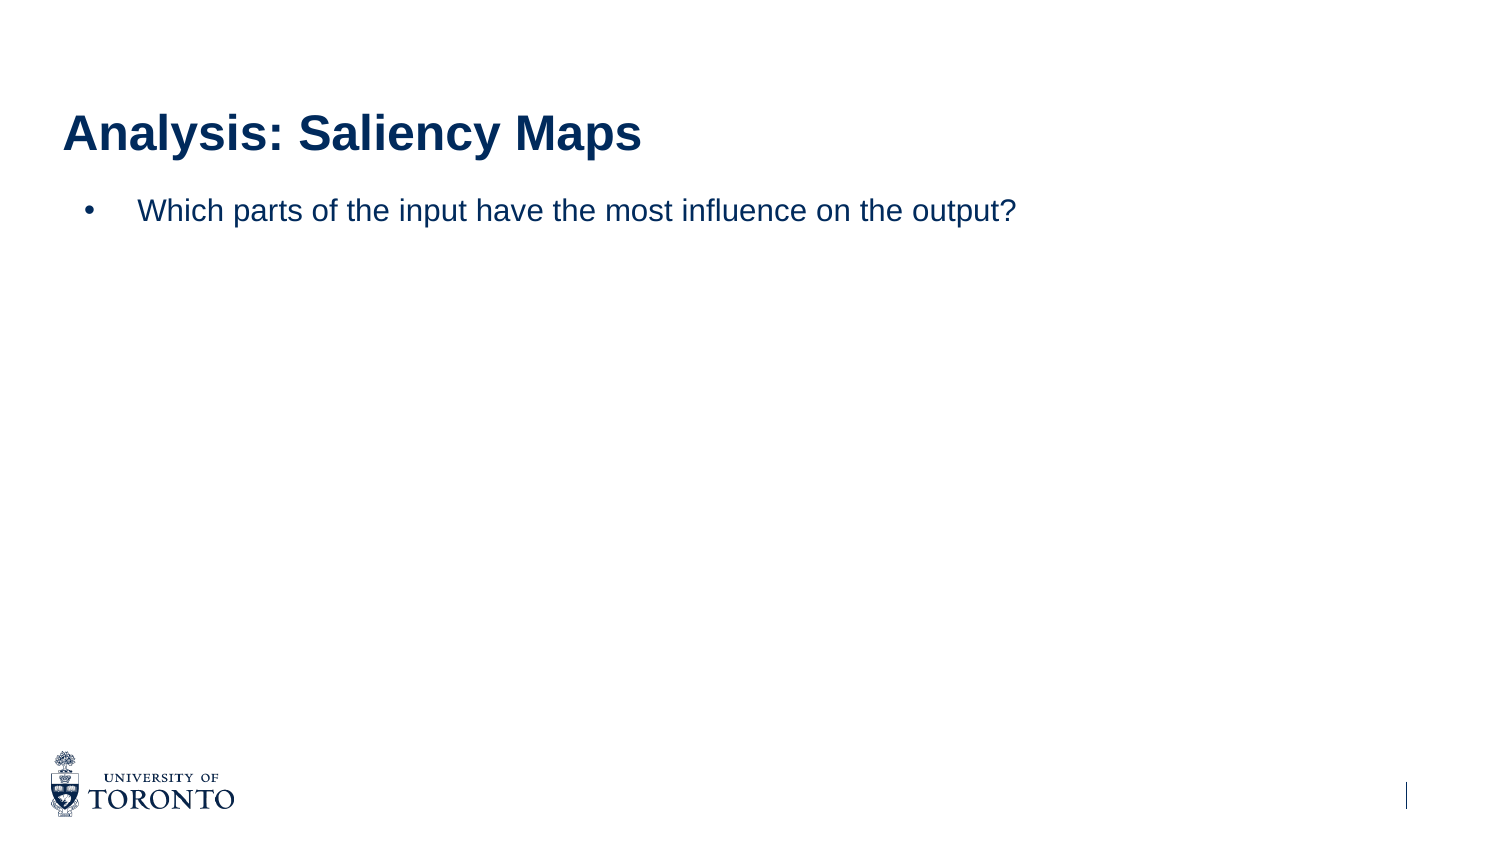

# Analysis: Saliency Maps
Which parts of the input have the most influence on the output?